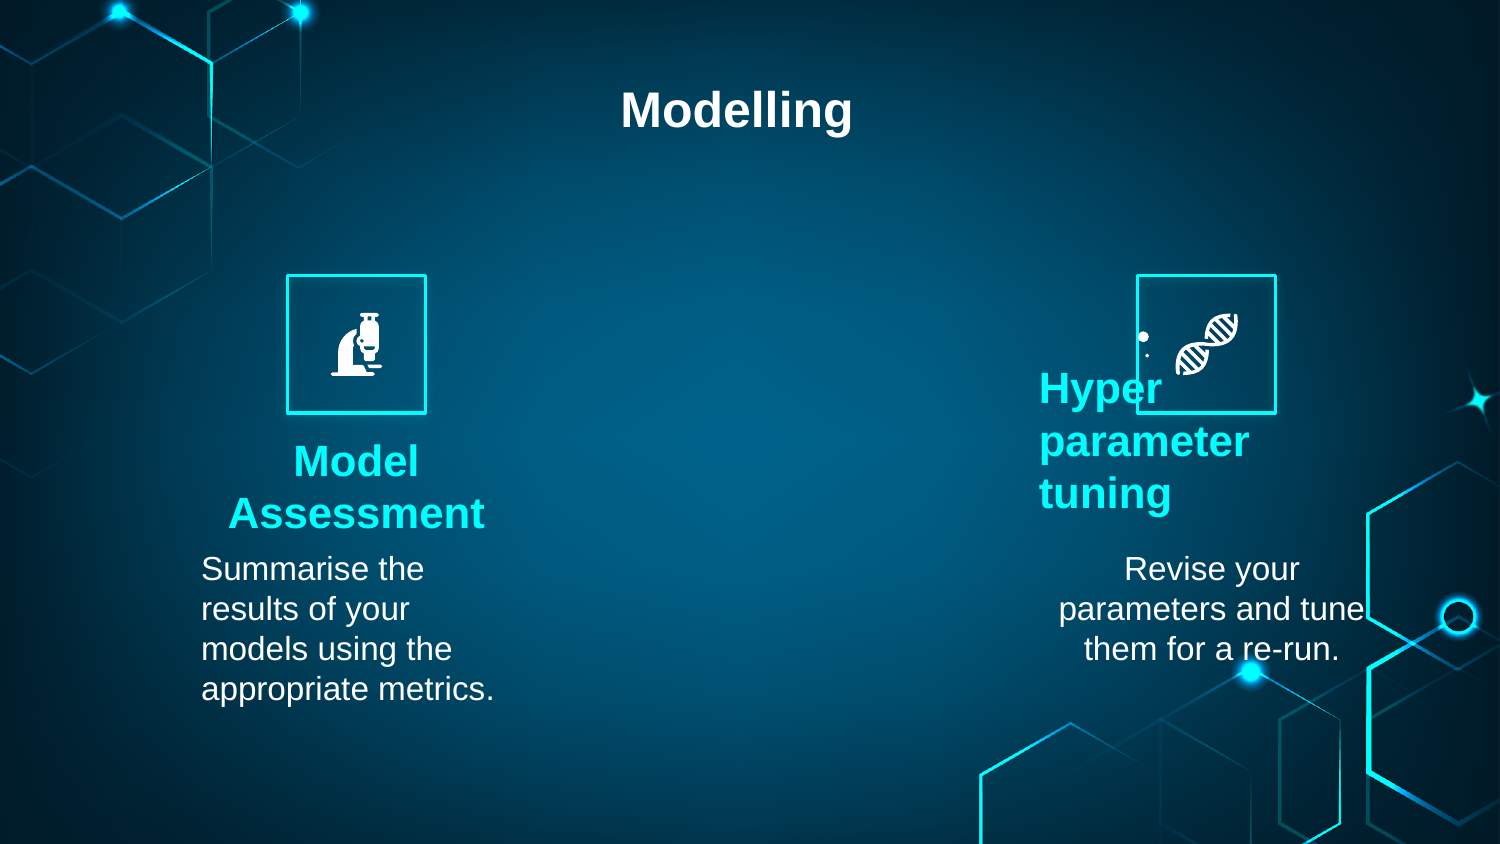

Modelling

Hyper parameter tuning
# Model Assessment
Summarise the results of your models using the appropriate metrics.
Revise your parameters and tune them for a re-run.